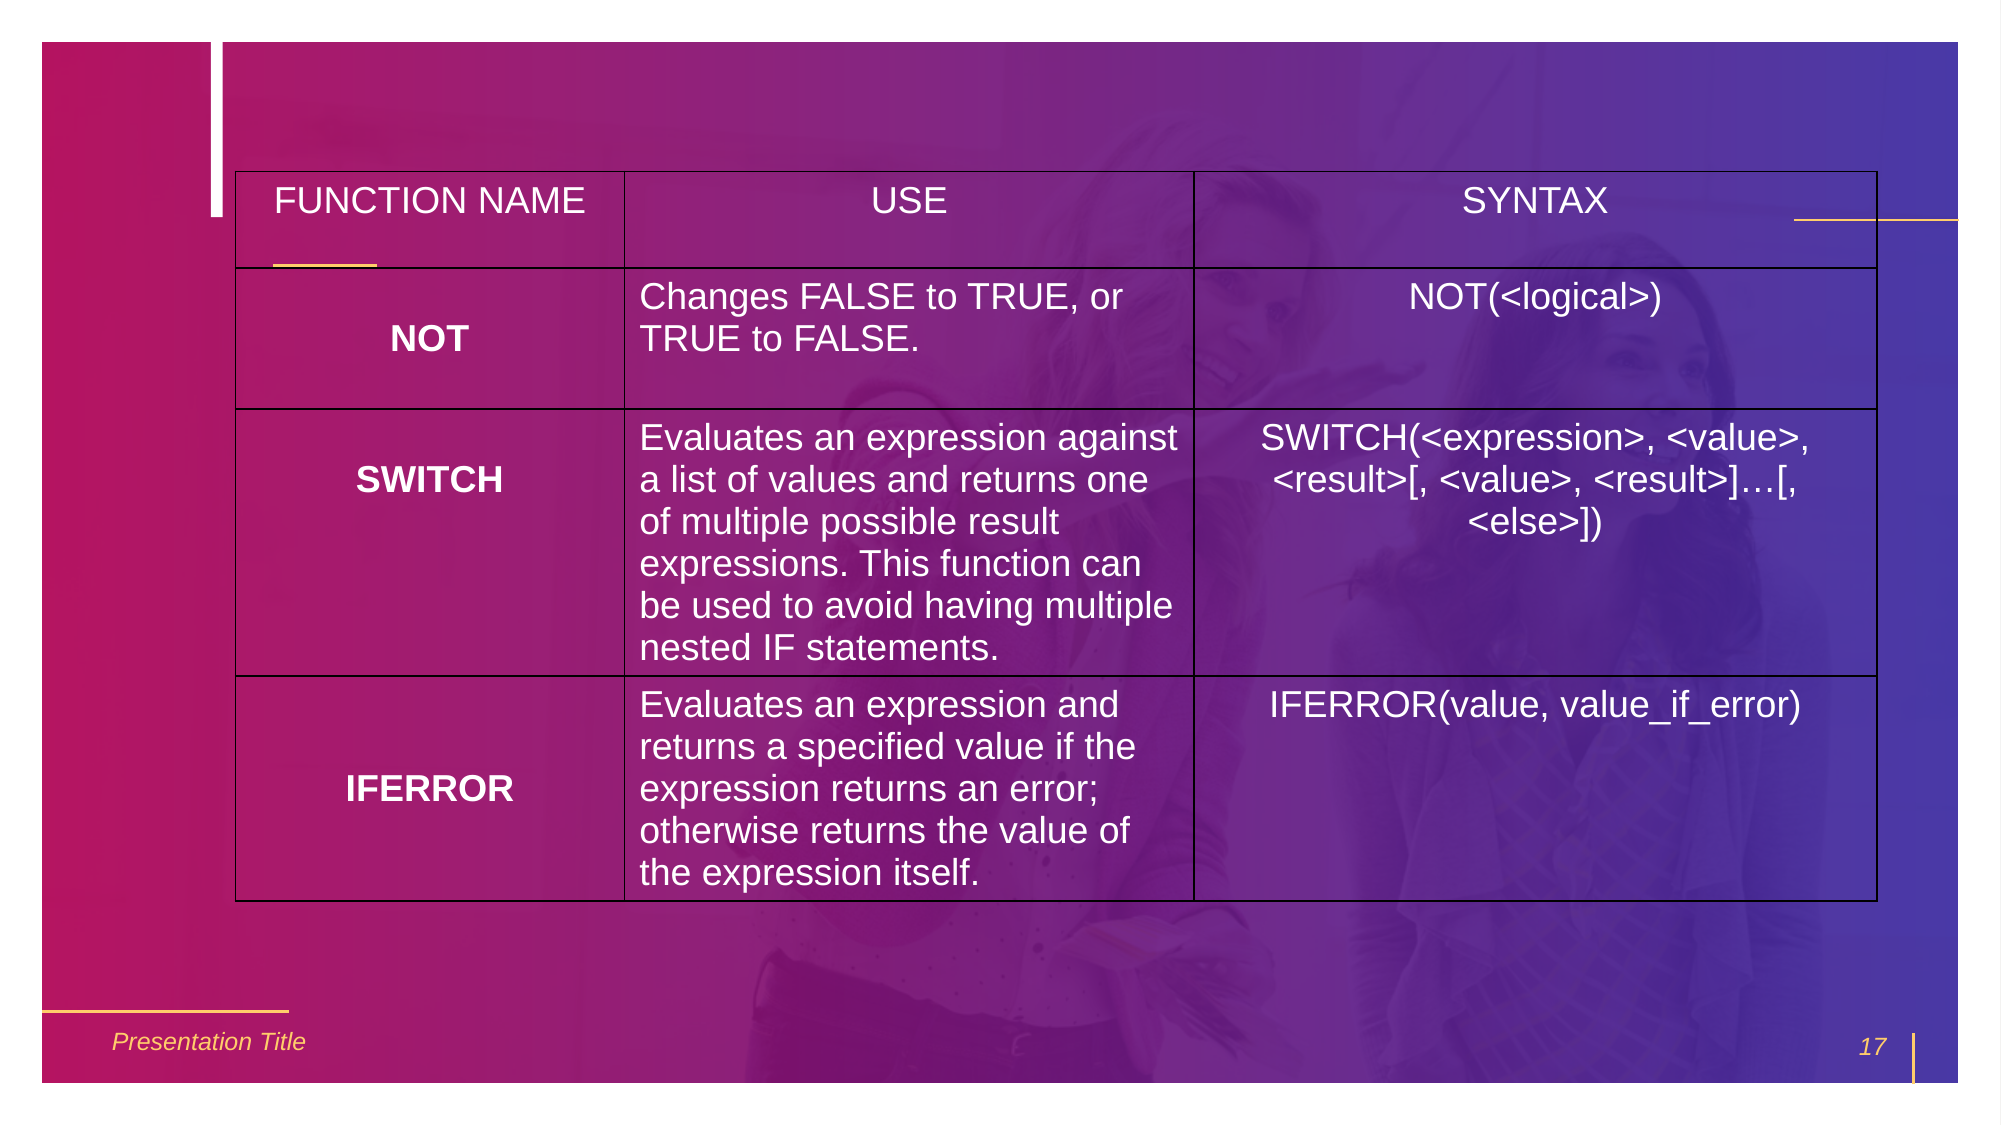

| FUNCTION NAME | USE | SYNTAX |
| --- | --- | --- |
| NOT | Changes FALSE to TRUE, or TRUE to FALSE. | NOT(<logical>) |
| SWITCH | Evaluates an expression against a list of values and returns one of multiple possible result expressions. This function can be used to avoid having multiple nested IF statements. | SWITCH(<expression>, <value>, <result>[, <value>, <result>]…[, <else>]) |
| IFERROR | Evaluates an expression and returns a specified value if the expression returns an error; otherwise returns the value of the expression itself. | IFERROR(value, value\_if\_error) |

Presentation Title
17